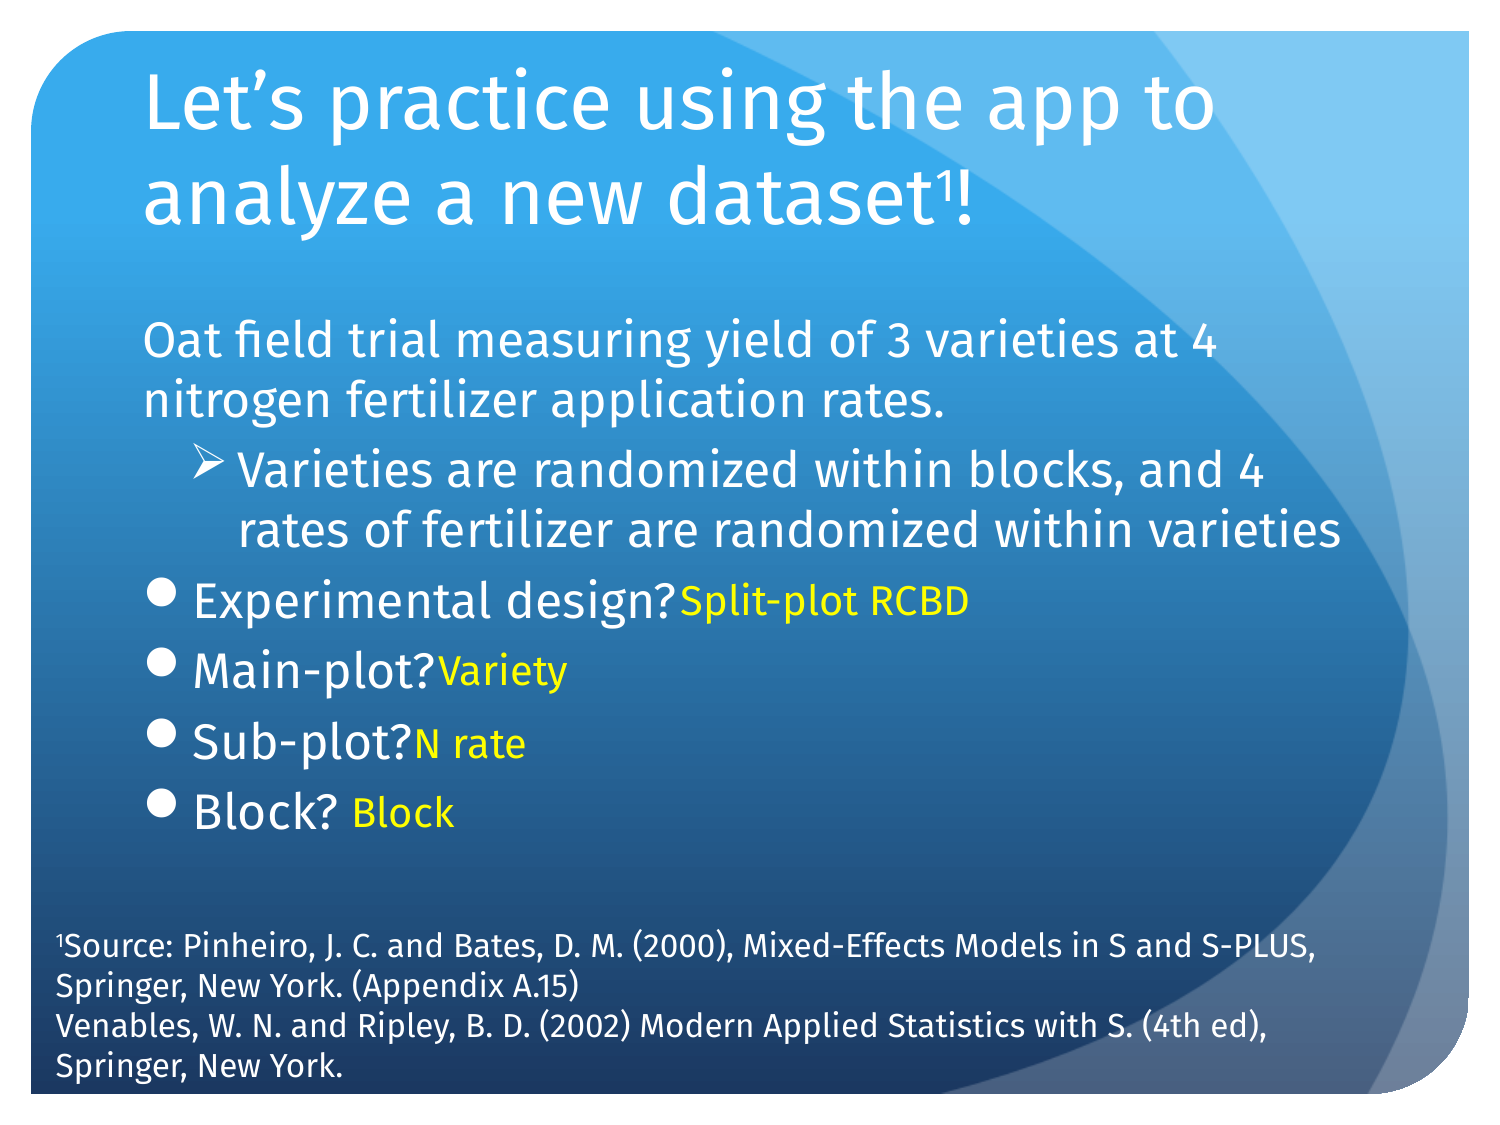

# Let’s practice using the app to analyze a new dataset1!
Oat field trial measuring yield of 3 varieties at 4 nitrogen fertilizer application rates.
Varieties are randomized within blocks, and 4 rates of fertilizer are randomized within varieties
Experimental design?
Main-plot?
Sub-plot?
Block?
Split-plot RCBD
Variety
N rate
Block
1Source: Pinheiro, J. C. and Bates, D. M. (2000), Mixed-Effects Models in S and S-PLUS, Springer, New York. (Appendix A.15)
Venables, W. N. and Ripley, B. D. (2002) Modern Applied Statistics with S. (4th ed), Springer, New York.